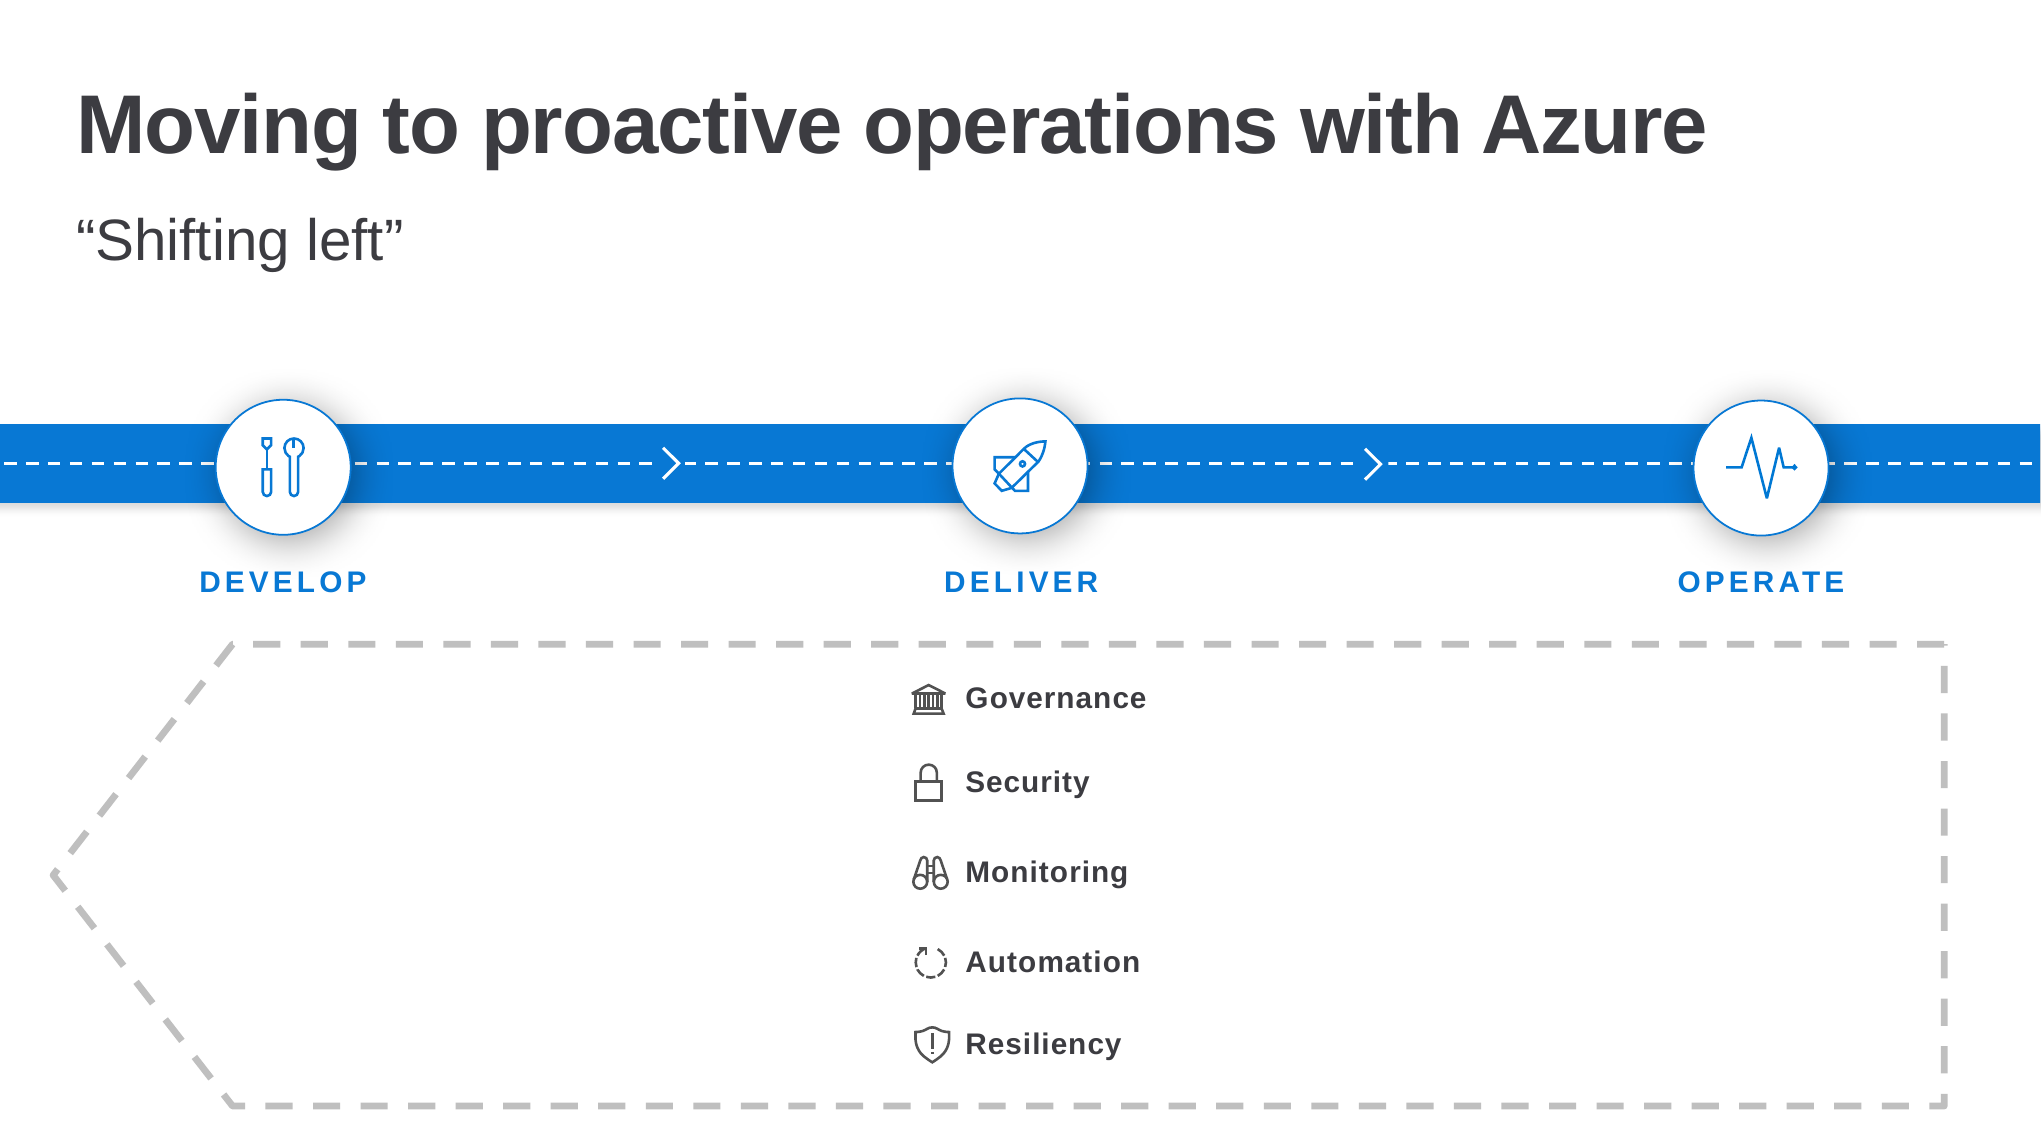

# Moving to proactive operations with Azure
“Shifting left”

DEVELOP
DELIVER
OPERATE

Governance

Security

Monitoring

Automation

Resiliency